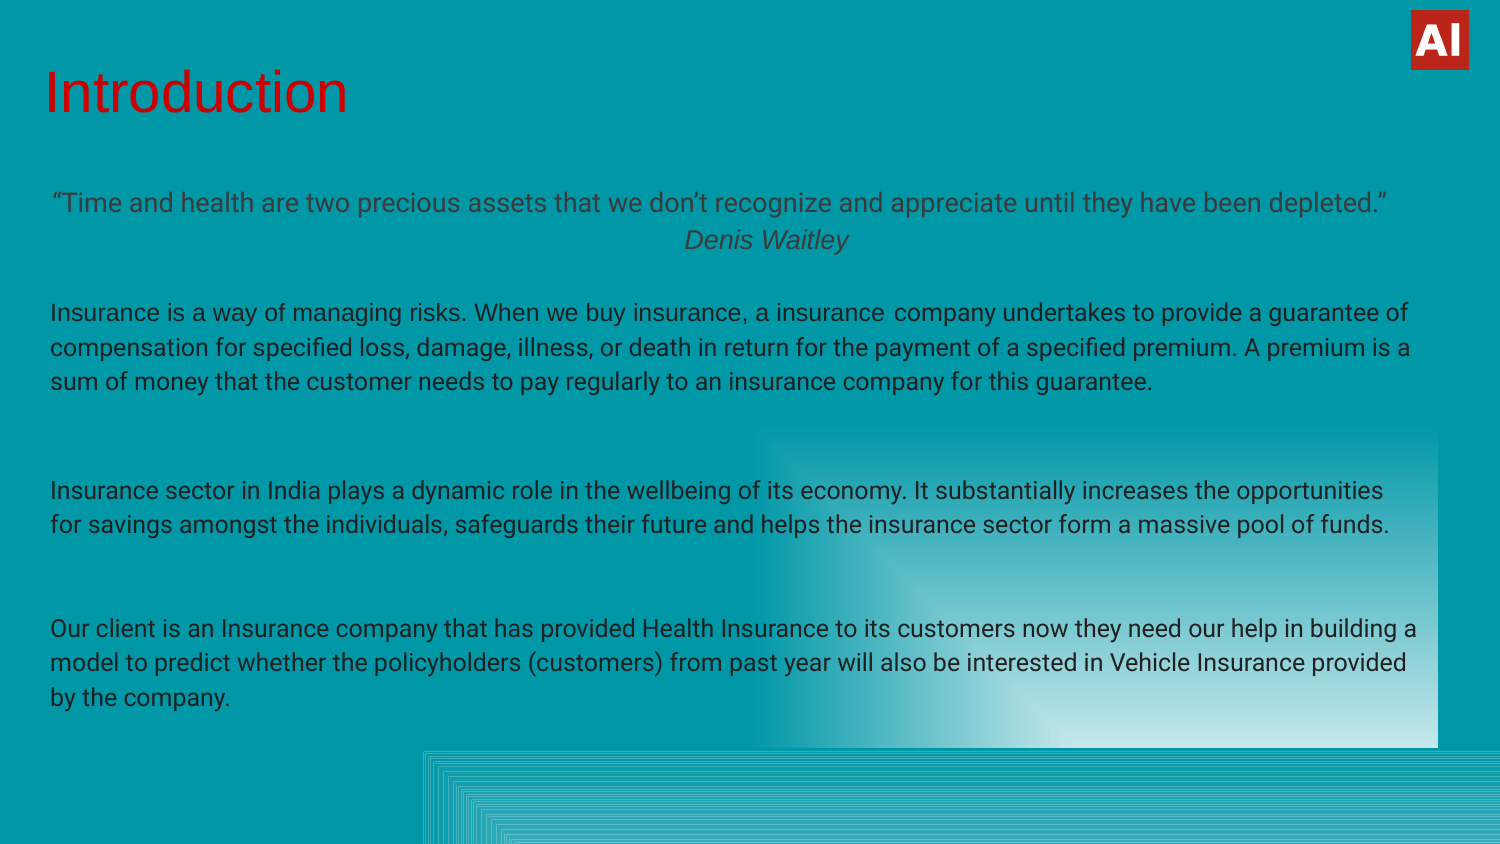

# Introduction

Introduction

“Time and health are two precious assets that we don’t recognize and appreciate until they have been depleted.”                Denis Waitley

Insurance is a way of managing risks. When we buy insurance, a insurance company undertakes to provide a guarantee of compensation for specified loss, damage, illness, or death in return for the payment of a specified premium. A premium is a sum of money that the customer needs to pay regularly to an insurance company for this guarantee.

Insurance sector in India plays a dynamic role in the wellbeing of its economy. It substantially increases the opportunities for savings amongst the individuals, safeguards their future and helps the insurance sector form a massive pool of funds.

Our client is an Insurance company that has provided Health Insurance to its customers now they need our help in building a model to predict whether the policyholders (customers) from past year will also be interested in Vehicle Insurance provided by the company.